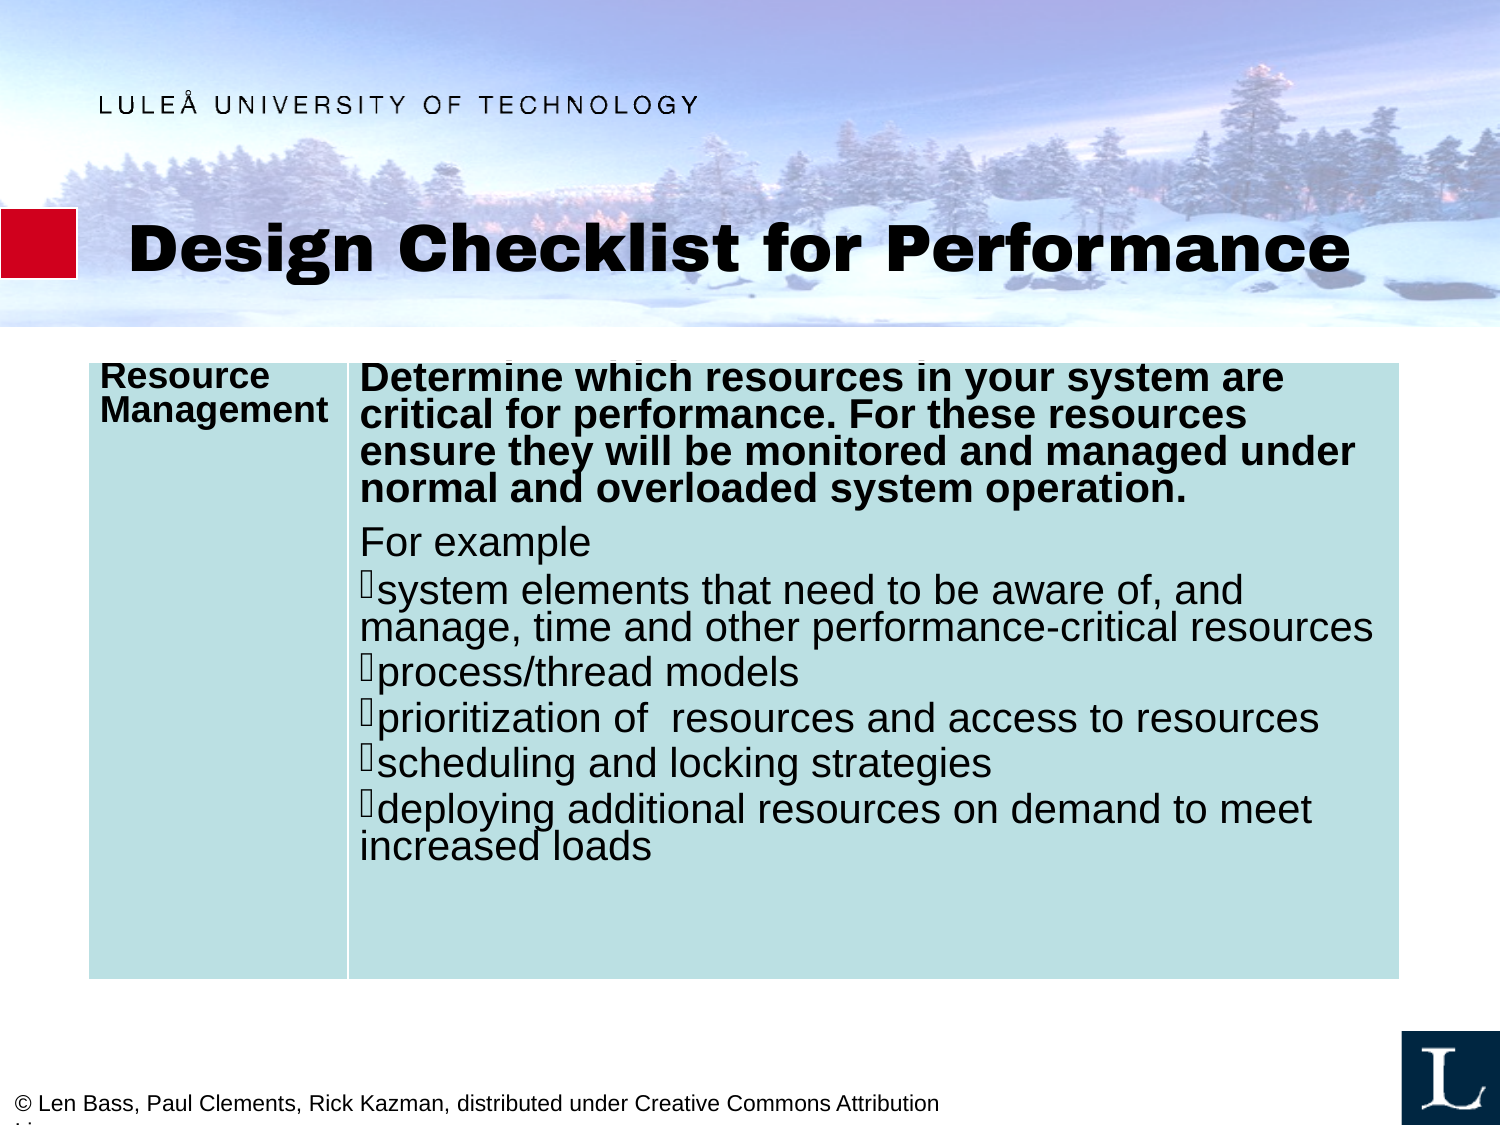

# Design Checklist for Performance
| Resource Management | Determine which resources in your system are critical for performance. For these resources ensure they will be monitored and managed under normal and overloaded system operation. For example system elements that need to be aware of, and manage, time and other performance-critical resources process/thread models prioritization of resources and access to resources scheduling and locking strategies deploying additional resources on demand to meet increased loads |
| --- | --- |
© Len Bass, Paul Clements, Rick Kazman, distributed under Creative Commons Attribution License